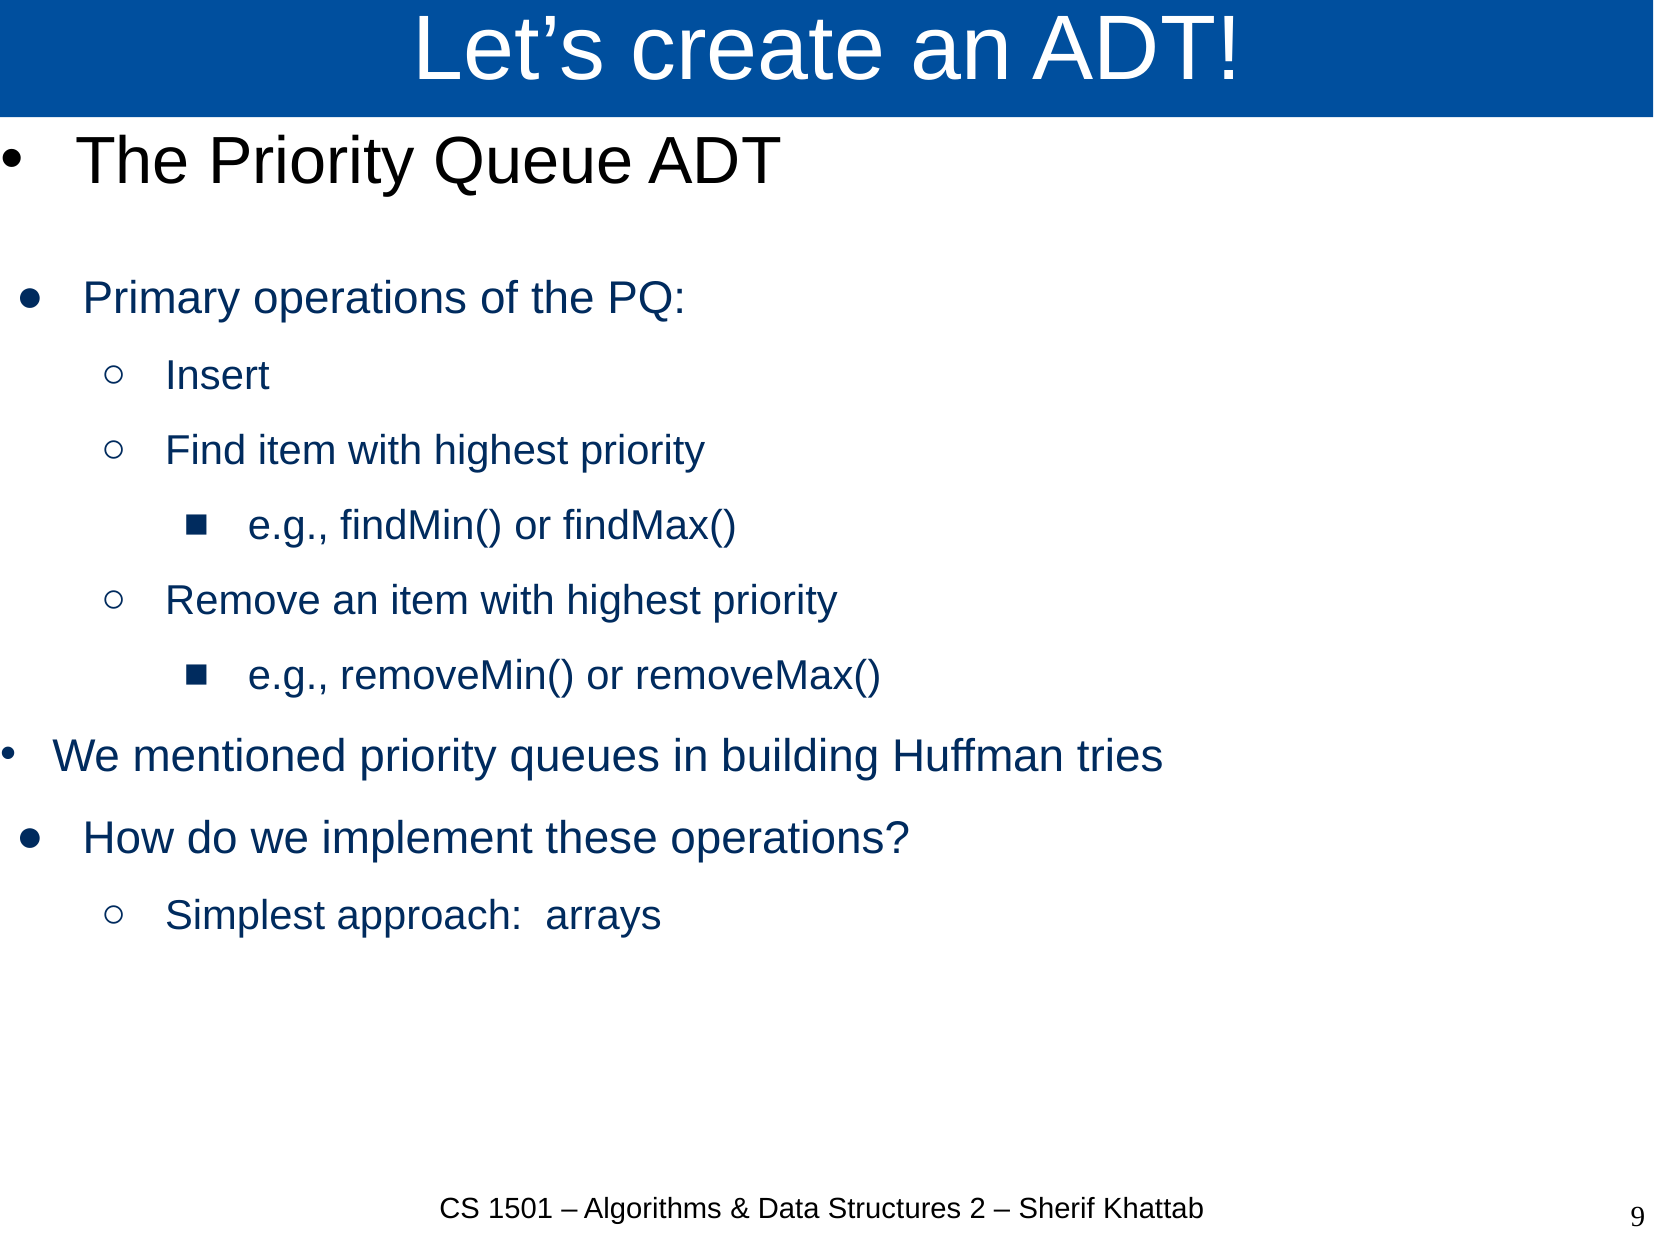

# Let’s create an ADT!
The Priority Queue ADT
Primary operations of the PQ:
Insert
Find item with highest priority
e.g., findMin() or findMax()
Remove an item with highest priority
e.g., removeMin() or removeMax()
We mentioned priority queues in building Huffman tries
How do we implement these operations?
Simplest approach:  arrays
CS 1501 – Algorithms & Data Structures 2 – Sherif Khattab
9